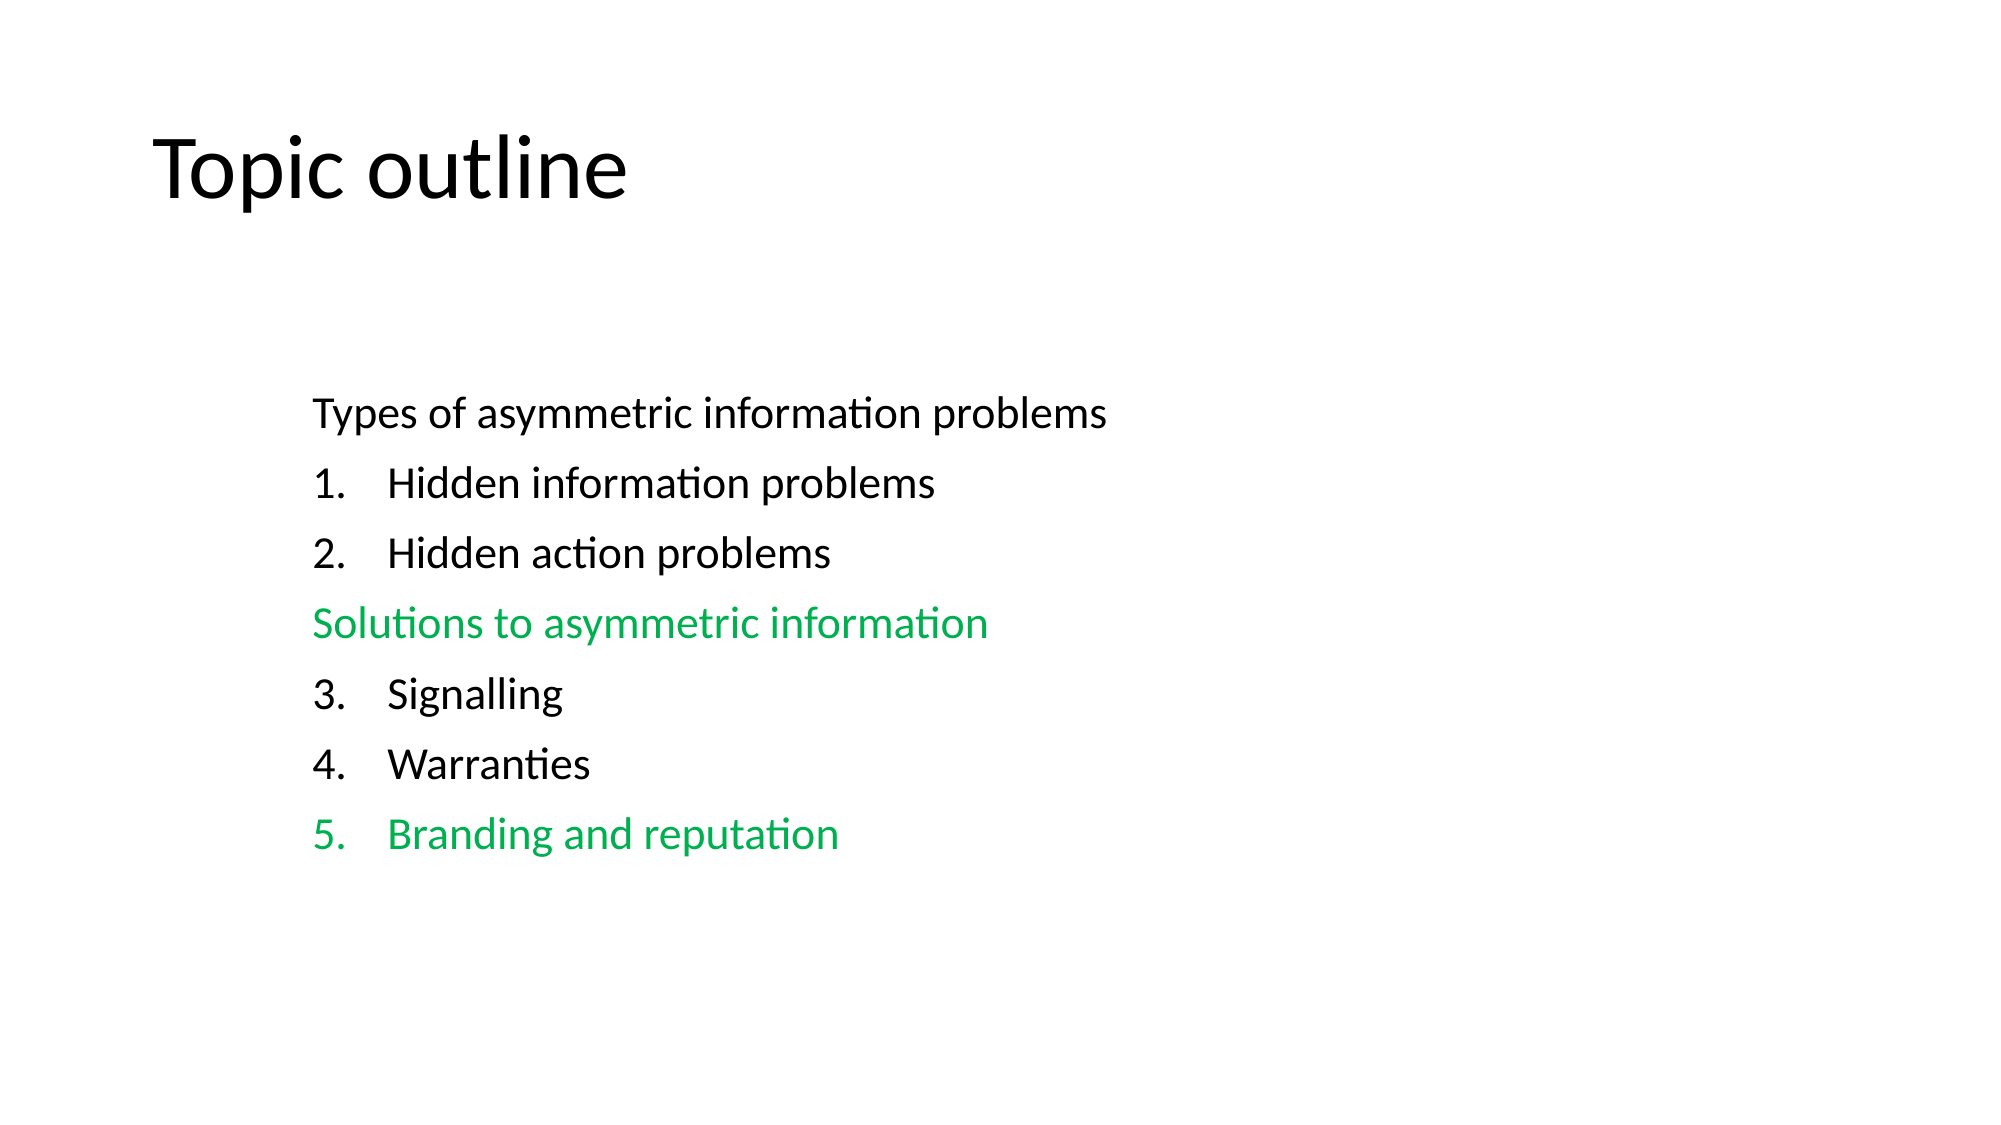

# Topic outline
Types of asymmetric information problems
Hidden information problems
Hidden action problems
Solutions to asymmetric information
Signalling
Warranties
Branding and reputation